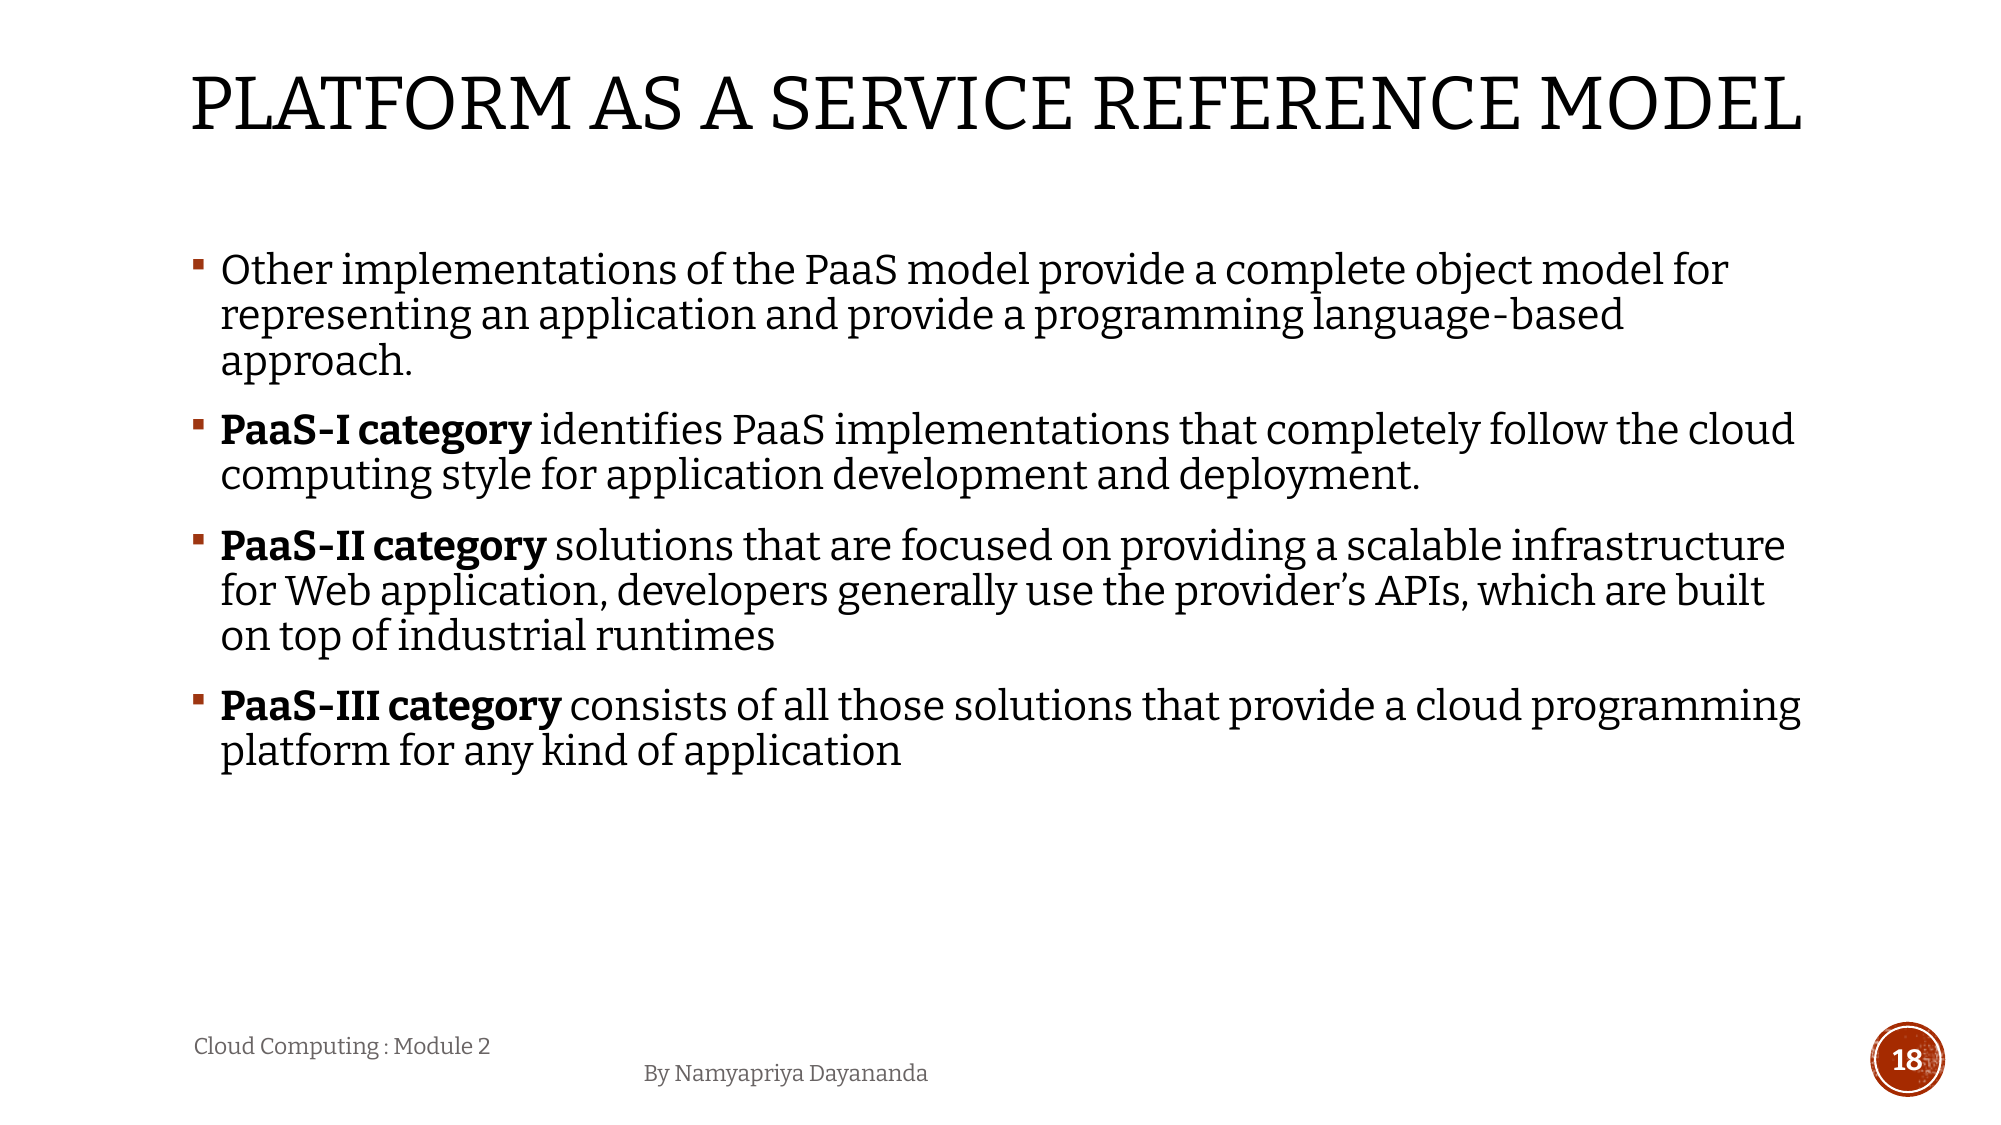

# PLATFORM AS A SERVICE REFERENCE MODEL
Other implementations of the PaaS model provide a complete object model for representing an application and provide a programming language-based approach.
PaaS-I category identifies PaaS implementations that completely follow the cloud computing style for application development and deployment.
PaaS-II category solutions that are focused on providing a scalable infrastructure for Web application, developers generally use the provider’s APIs, which are built on top of industrial runtimes
PaaS-III category consists of all those solutions that provide a cloud programming platform for any kind of application
Cloud Computing : Module 2                                                   										By Namyapriya Dayananda
18